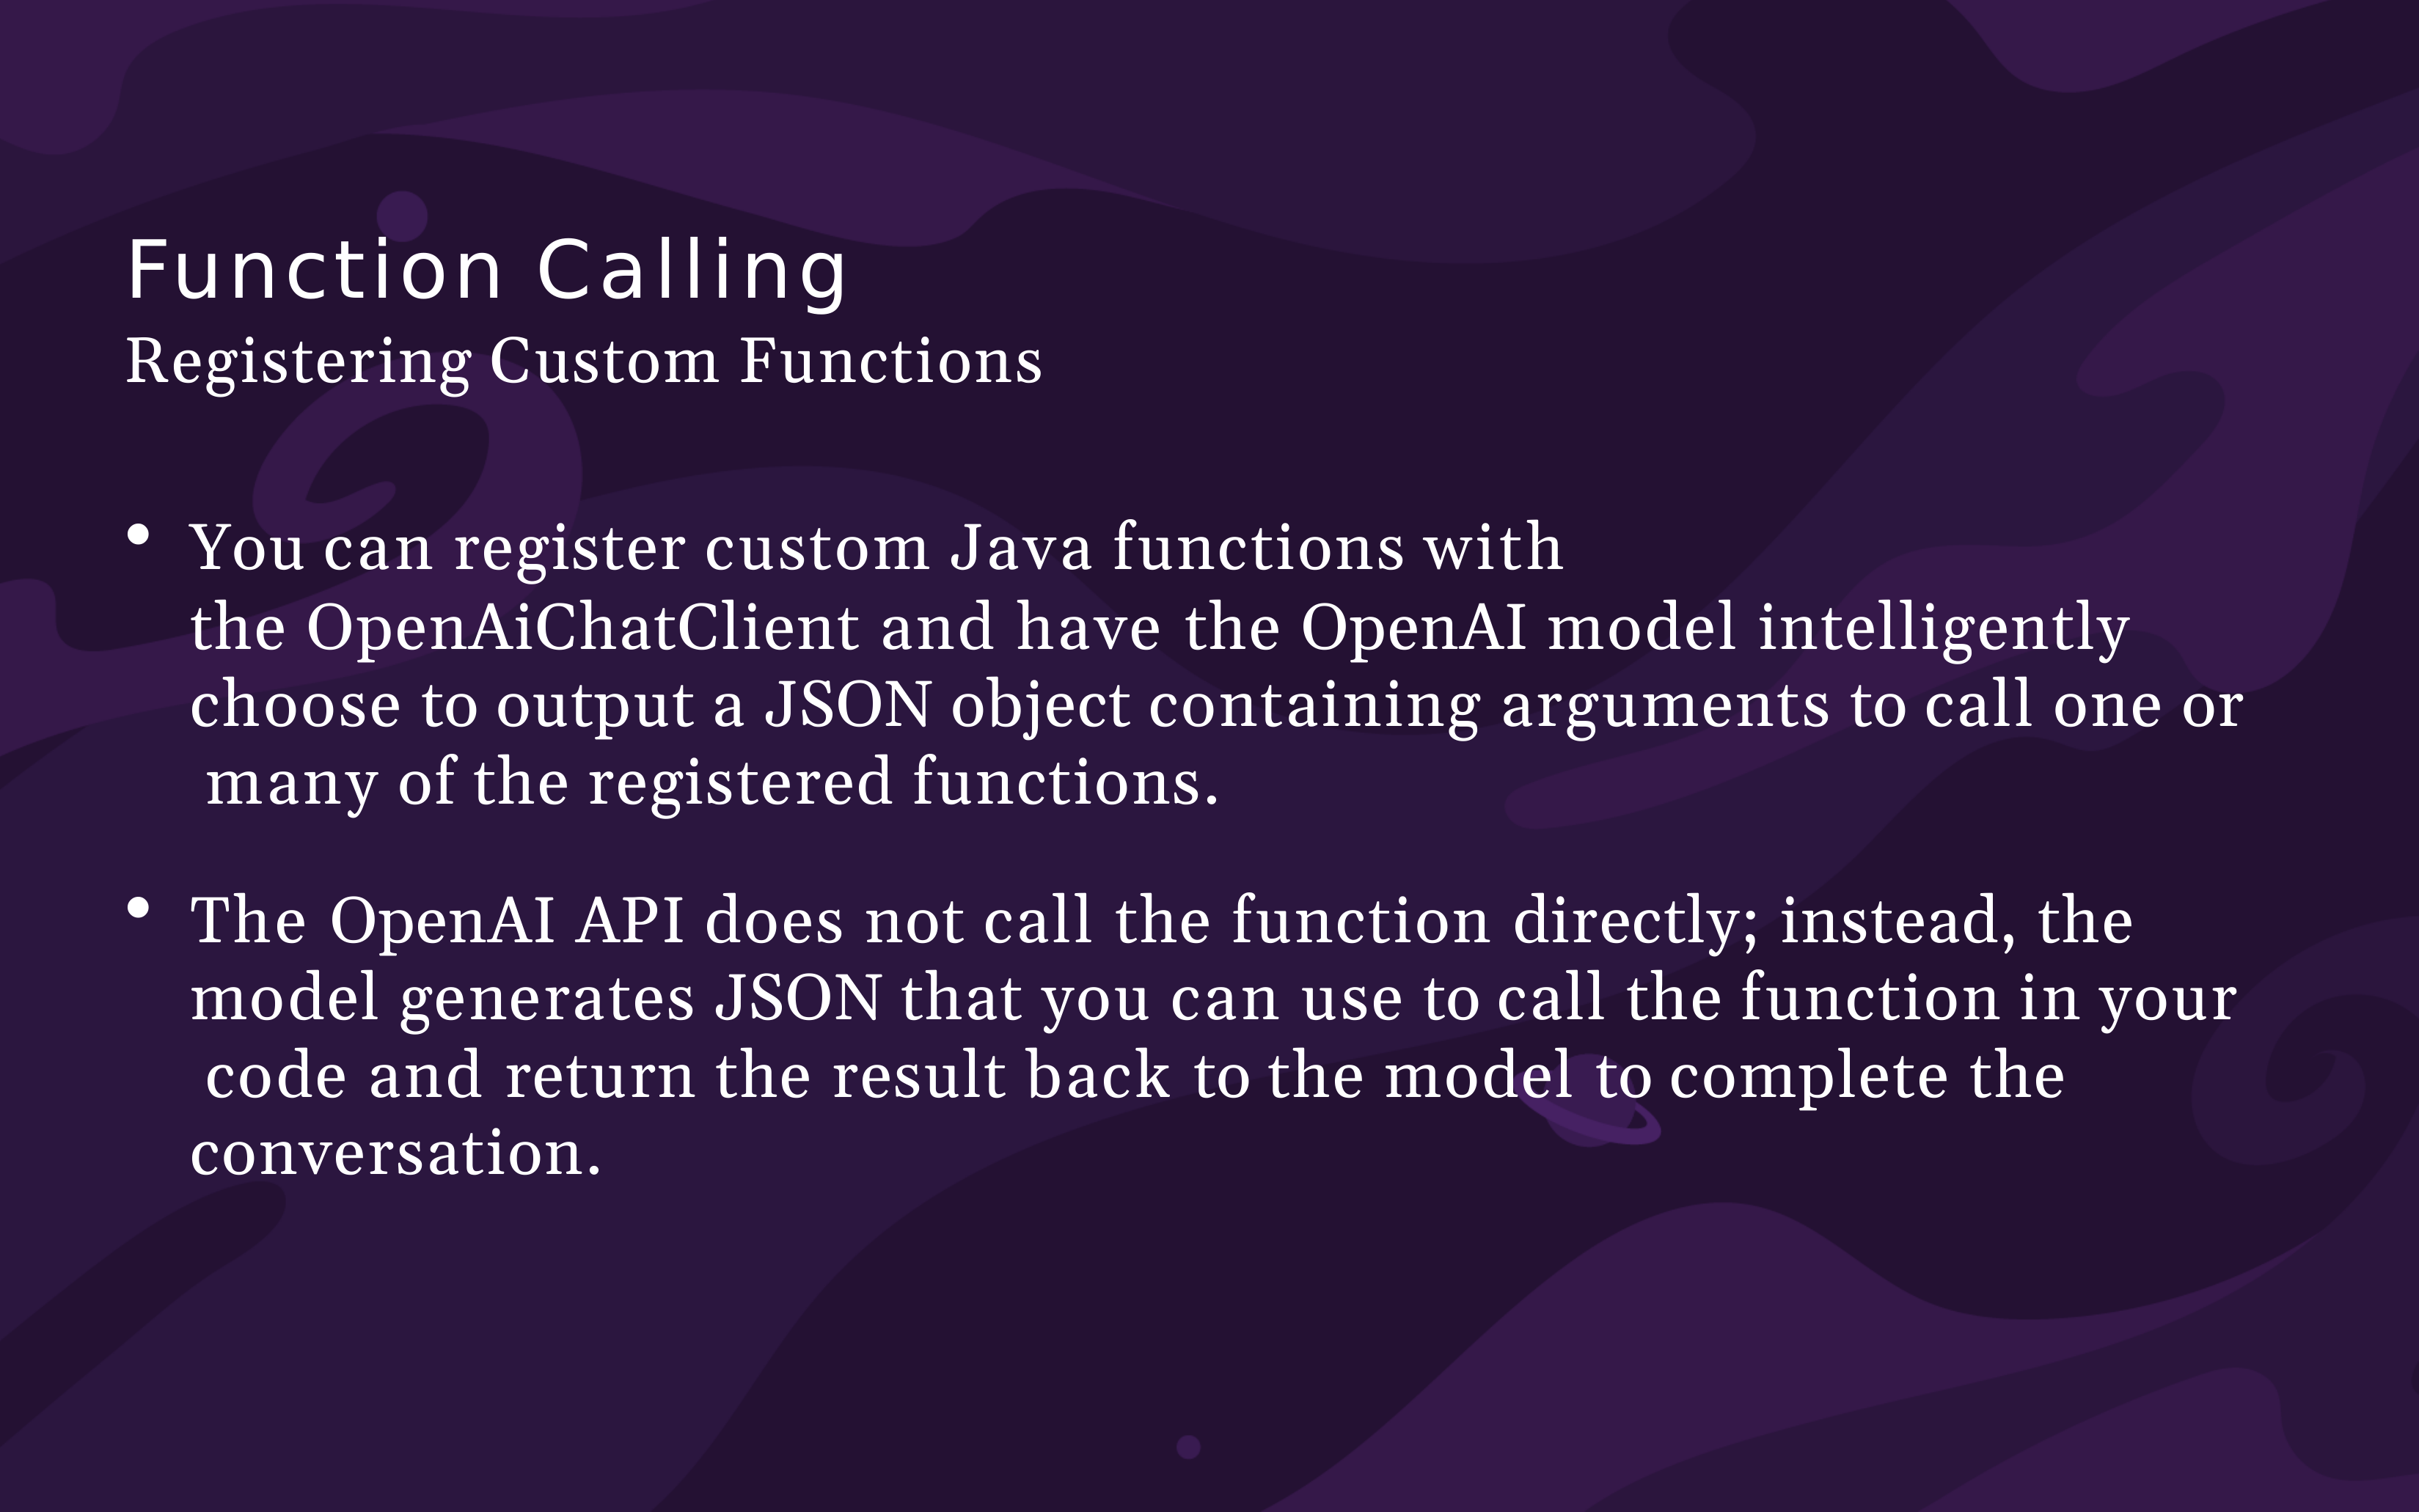

# Function Calling
Registering Custom Functions
You can register custom Java functions with
the OpenAiChatClient and have the OpenAI model intelligently  choose to output a JSON object containing arguments to call one or  many of the registered functions.
The OpenAI API does not call the function directly; instead, the  model generates JSON that you can use to call the function in your  code and return the result back to the model to complete the  conversation.